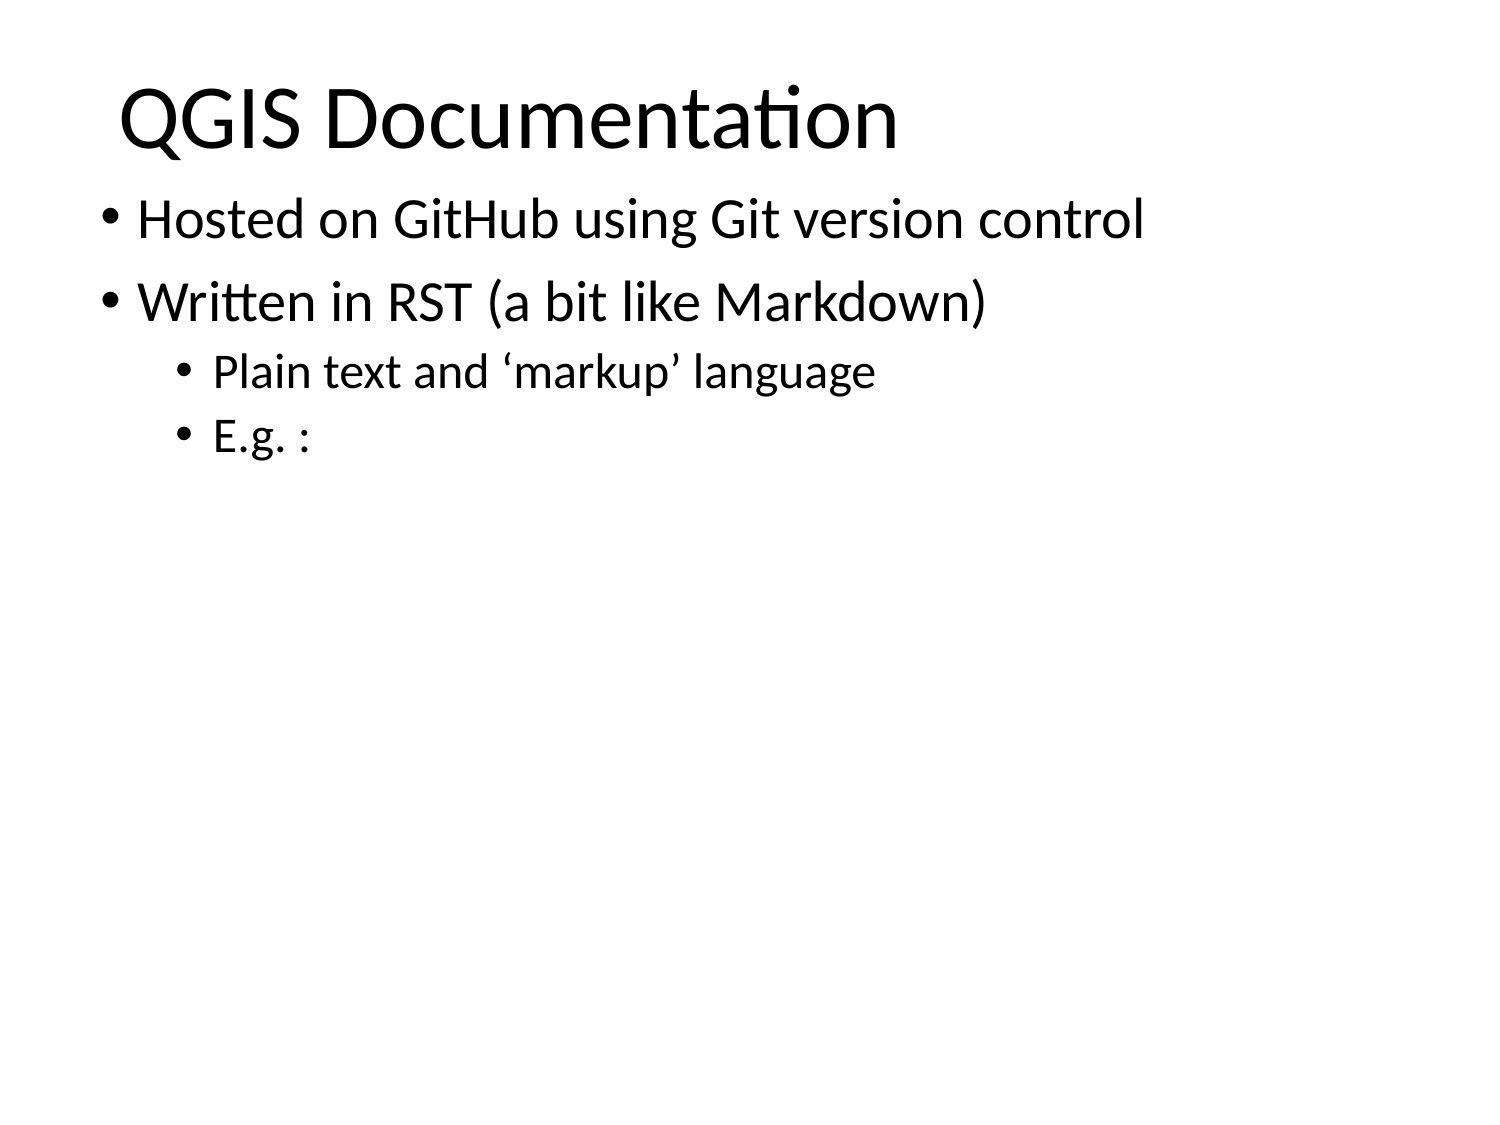

# QGIS Documentation
Hosted on GitHub using Git version control
Written in RST (a bit like Markdown)
Plain text and ‘markup’ language
E.g. :